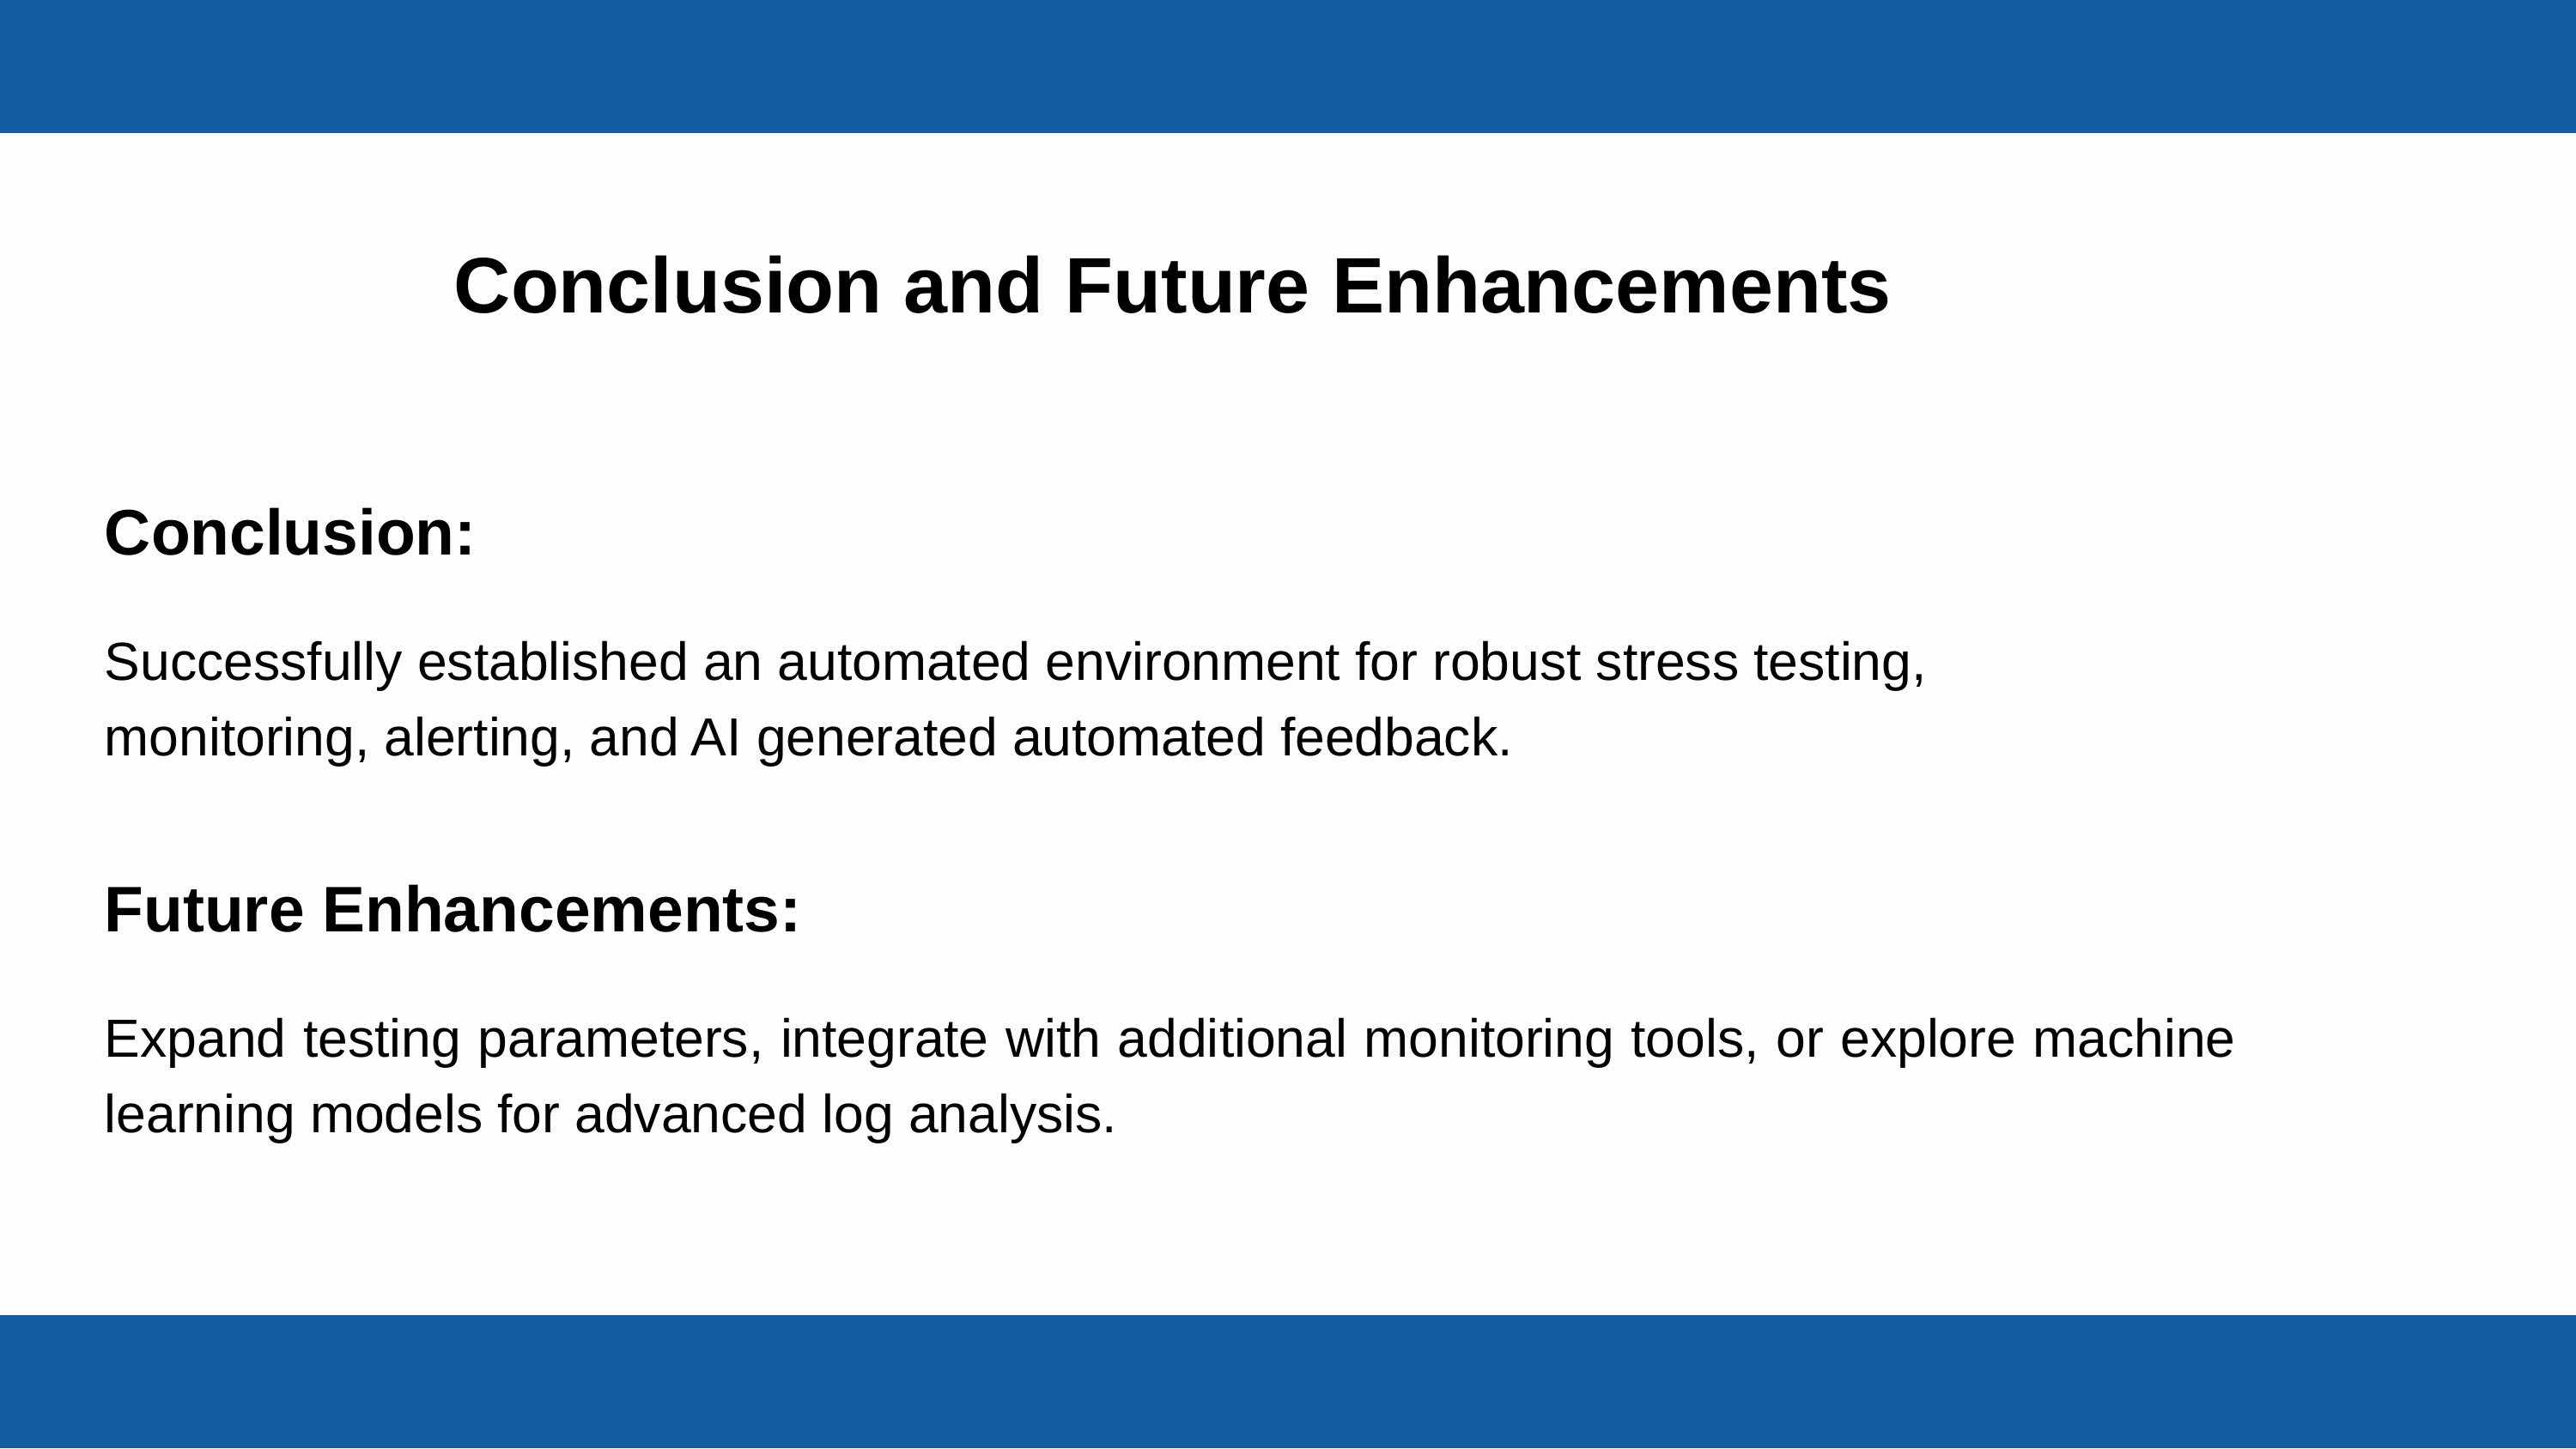

Conclusion and Future Enhancements
Conclusion:
Successfully established an automated environment for robust stress testing, monitoring, alerting, and AI generated automated feedback.

Future Enhancements:
Expand testing parameters, integrate with additional monitoring tools, or explore machine learning models for advanced log analysis.